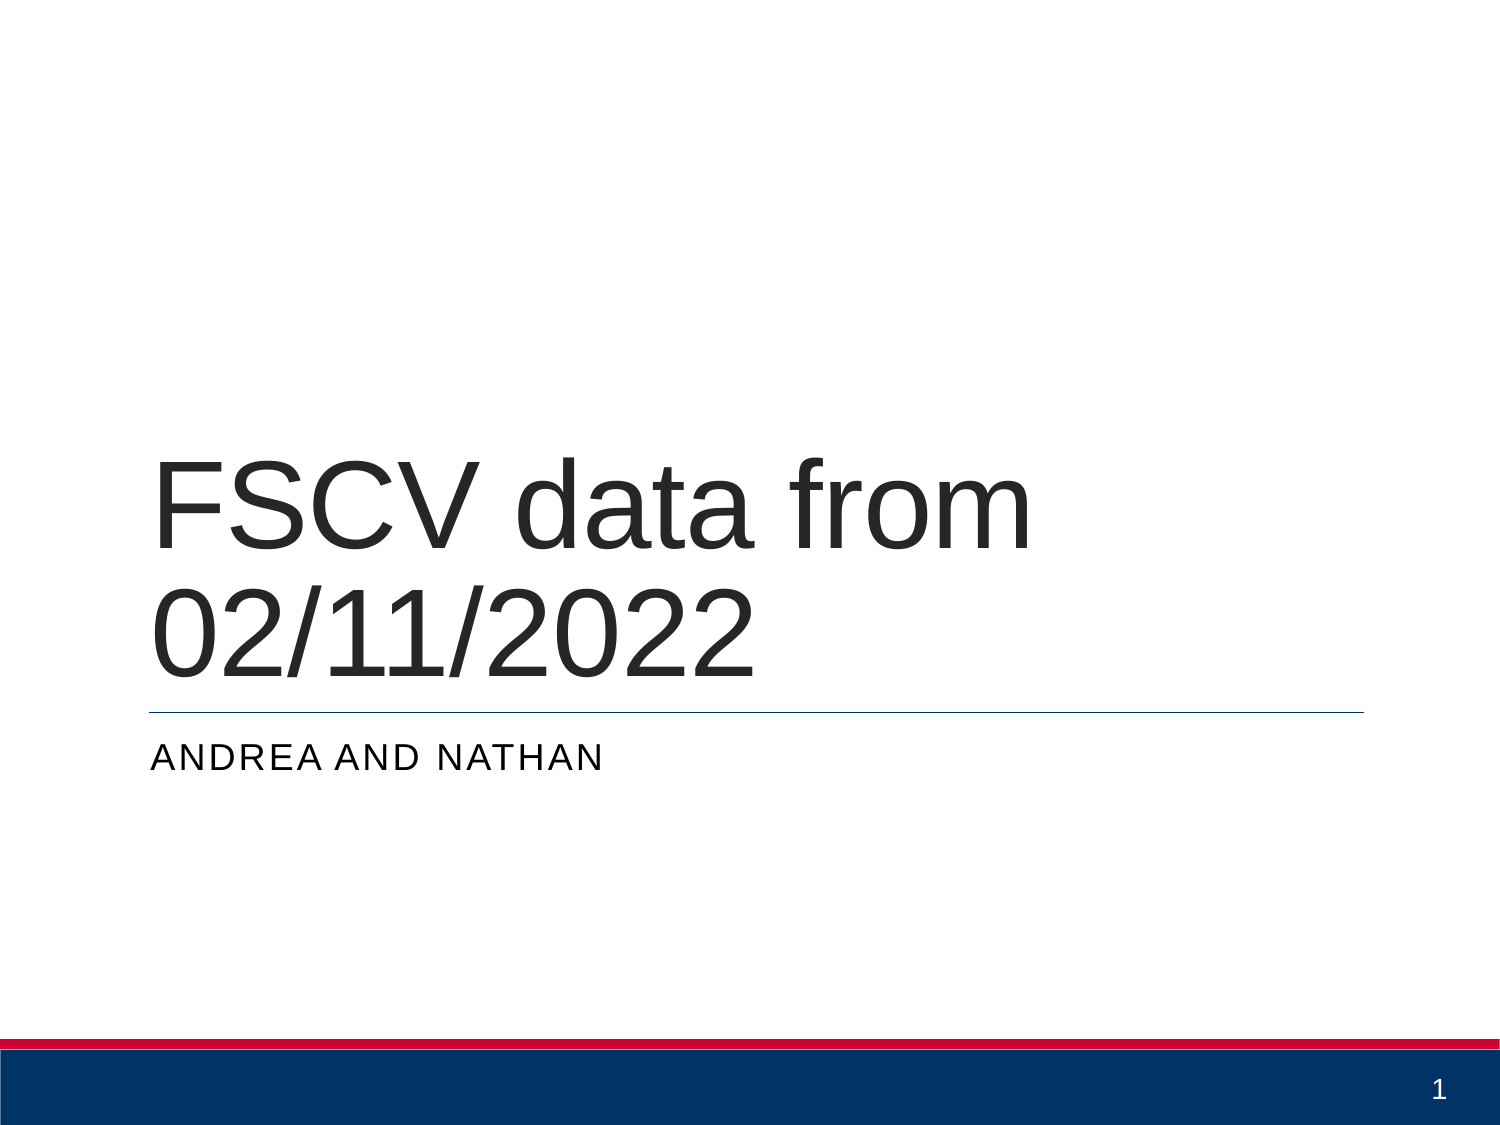

# FSCV data from  02/11/2022
Andrea and Nathan
1